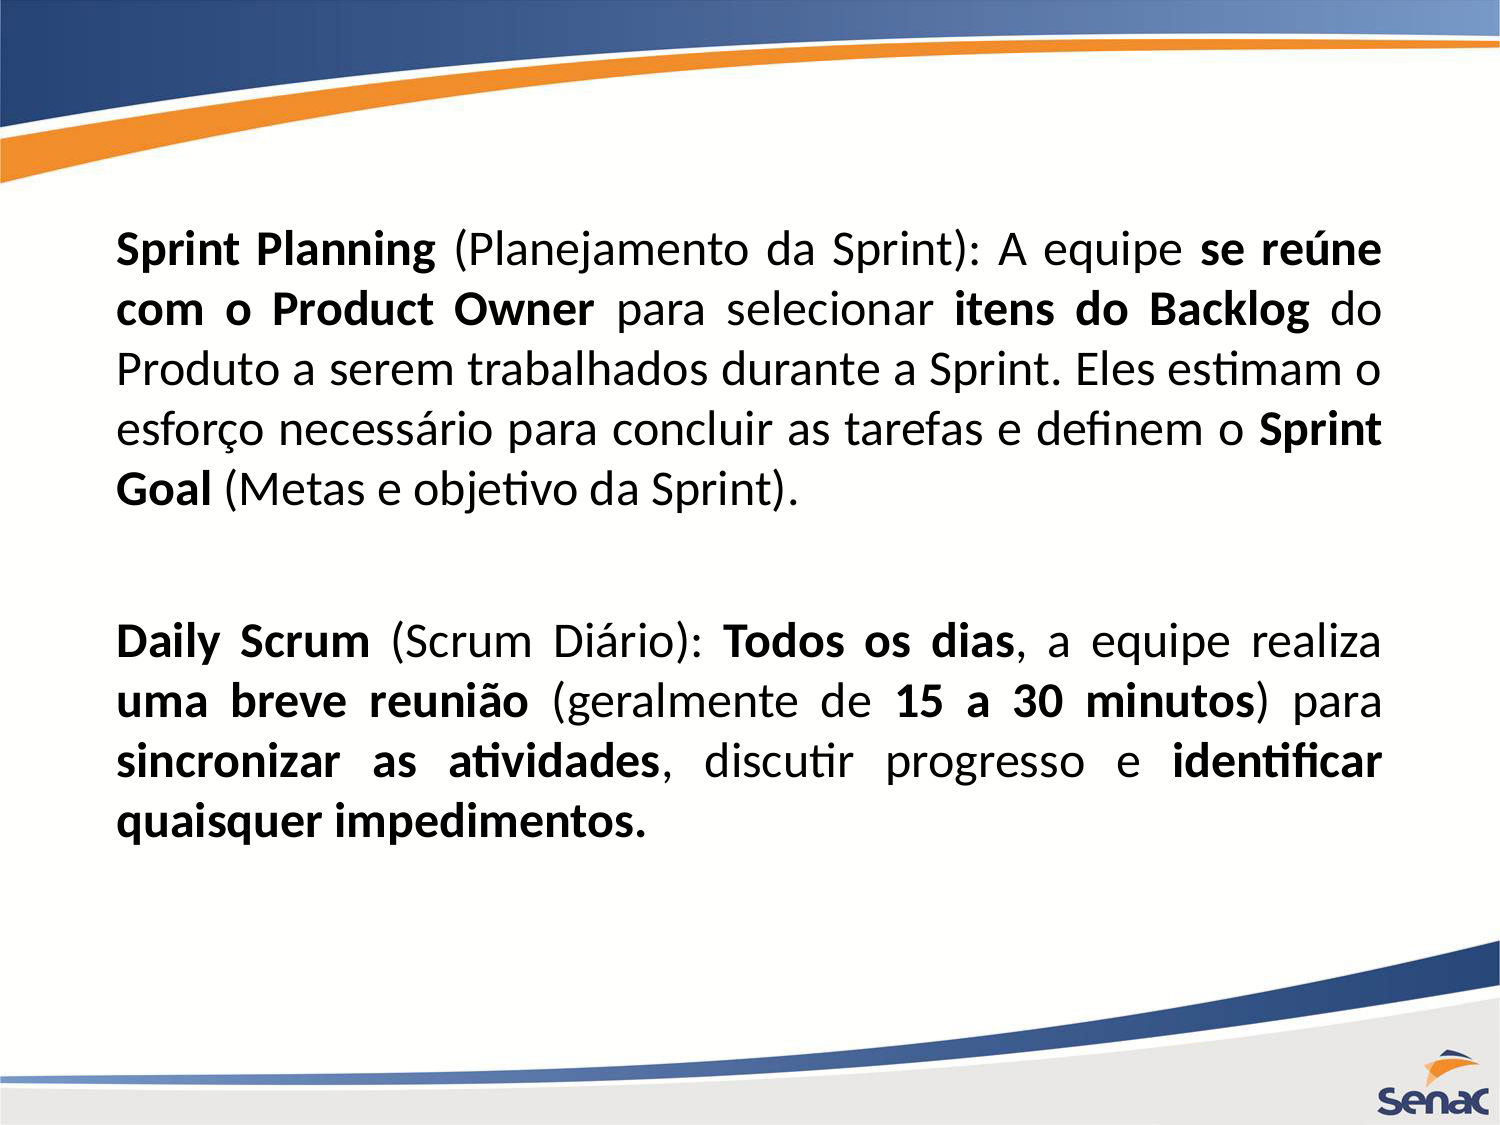

Sprint Planning (Planejamento da Sprint): A equipe se reúne com o Product Owner para selecionar itens do Backlog do Produto a serem trabalhados durante a Sprint. Eles estimam o esforço necessário para concluir as tarefas e definem o Sprint Goal (Metas e objetivo da Sprint).
Daily Scrum (Scrum Diário): Todos os dias, a equipe realiza uma breve reunião (geralmente de 15 a 30 minutos) para sincronizar as atividades, discutir progresso e identificar quaisquer impedimentos.